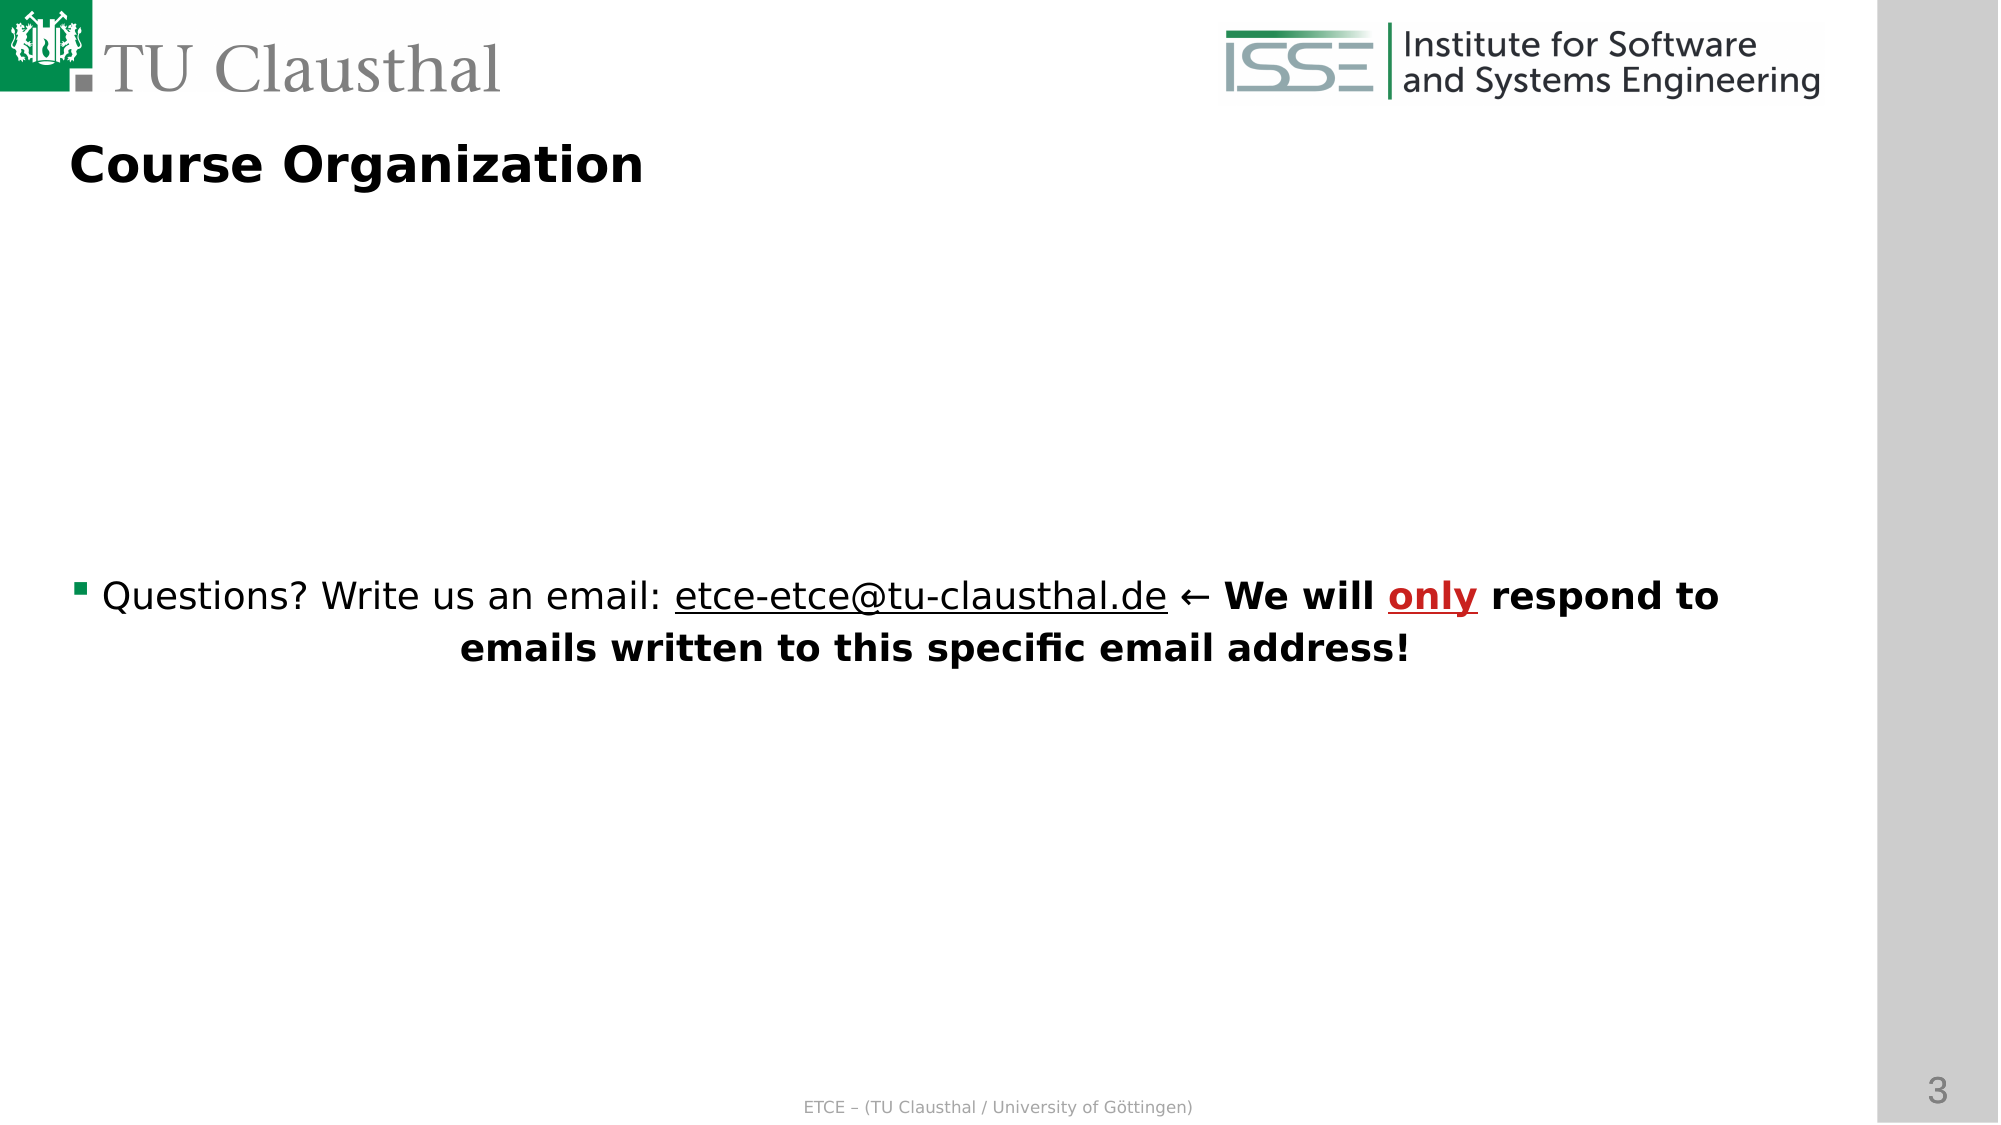

Course Organization
Questions? Write us an email: etce-etce@tu-clausthal.de ← We will only respond to
emails written to this specific email address!